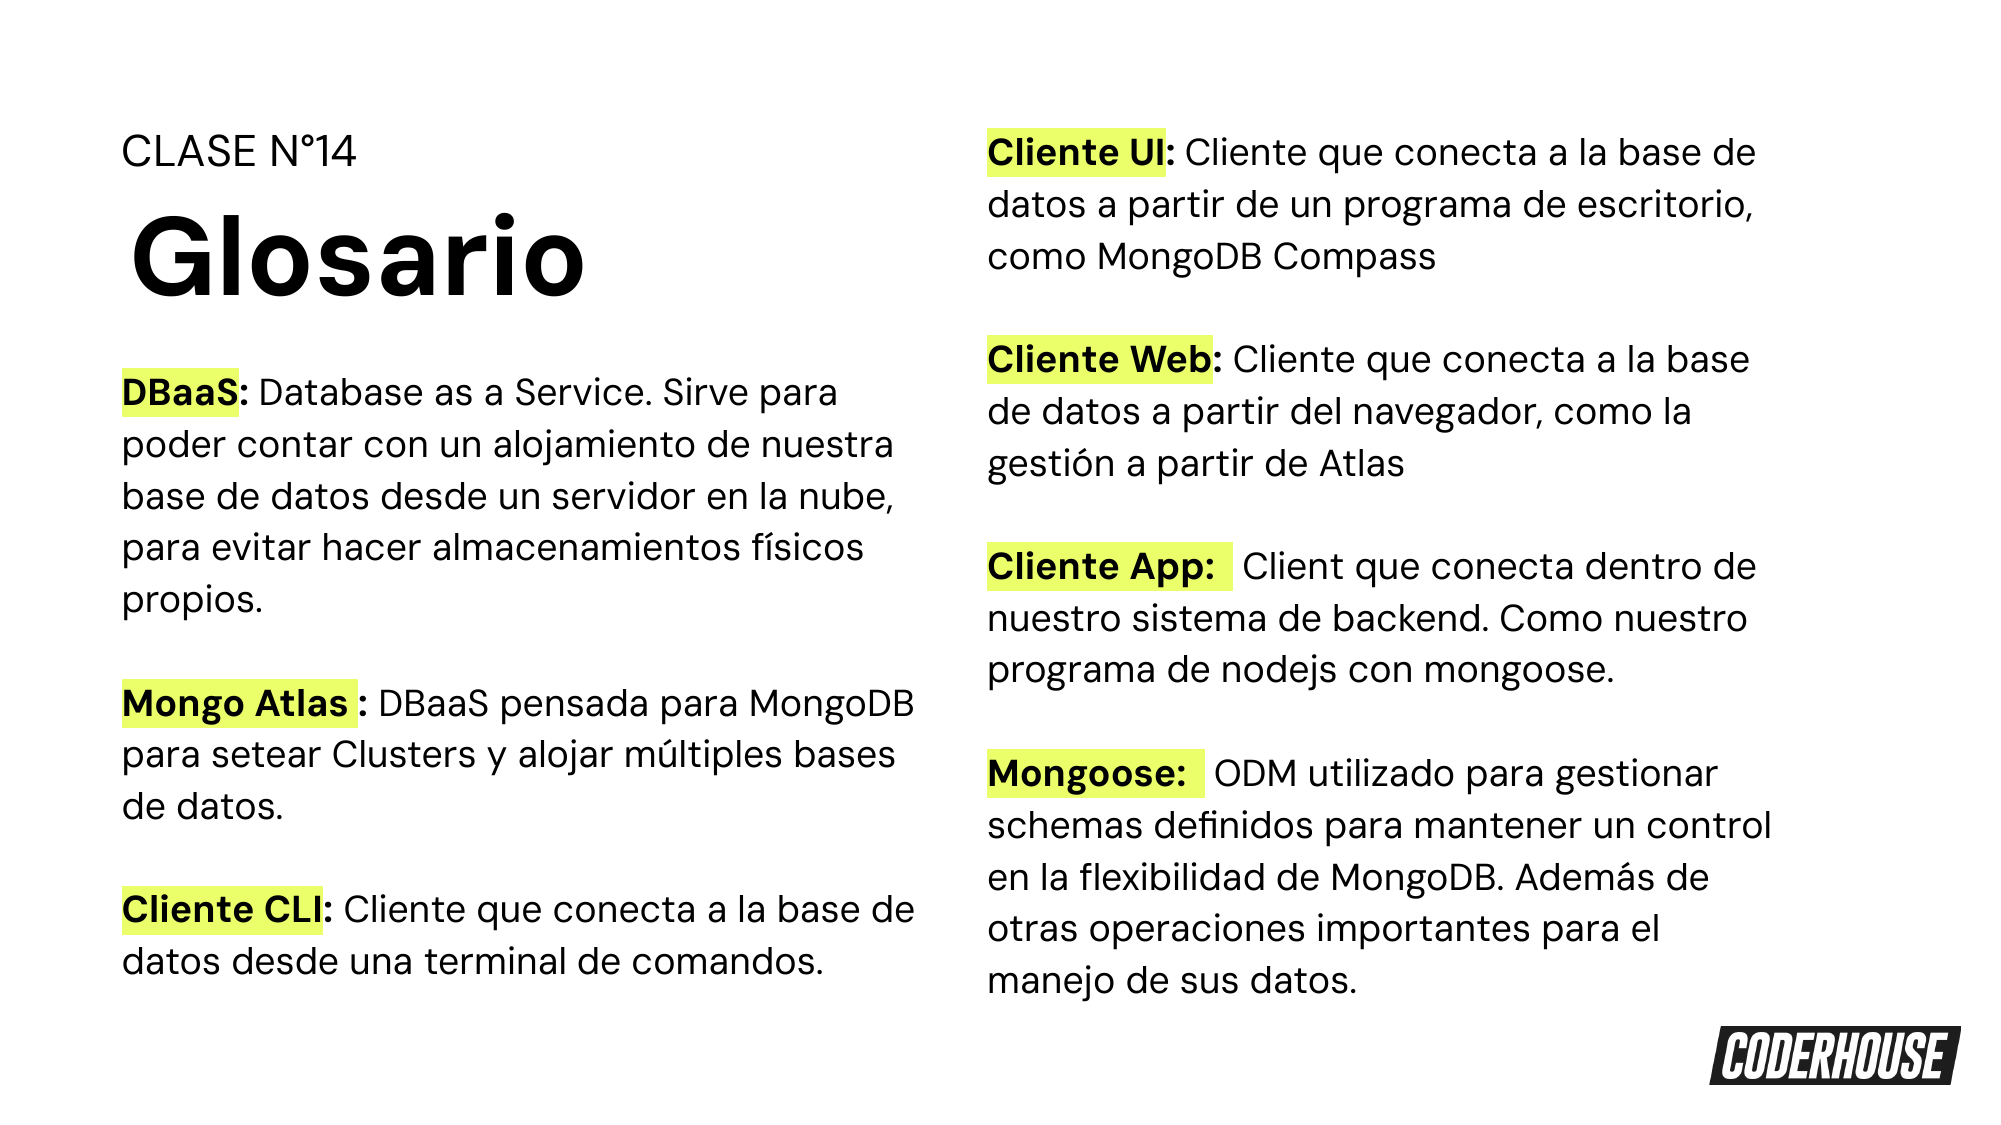

Cliente UI: Cliente que conecta a la base de datos a partir de un programa de escritorio, como MongoDB Compass

Cliente Web: Cliente que conecta a la base de datos a partir del navegador, como la gestión a partir de Atlas

Cliente App:   Client que conecta dentro de nuestro sistema de backend. Como nuestro programa de nodejs con mongoose.

Mongoose:   ODM utilizado para gestionar schemas definidos para mantener un control en la flexibilidad de MongoDB. Además de otras operaciones importantes para el manejo de sus datos.
CLASE N°14
Glosario
DBaaS: Database as a Service. Sirve para poder contar con un alojamiento de nuestra base de datos desde un servidor en la nube, para evitar hacer almacenamientos físicos propios.

Mongo Atlas : DBaaS pensada para MongoDB para setear Clusters y alojar múltiples bases de datos.

Cliente CLI: Cliente que conecta a la base de datos desde una terminal de comandos.